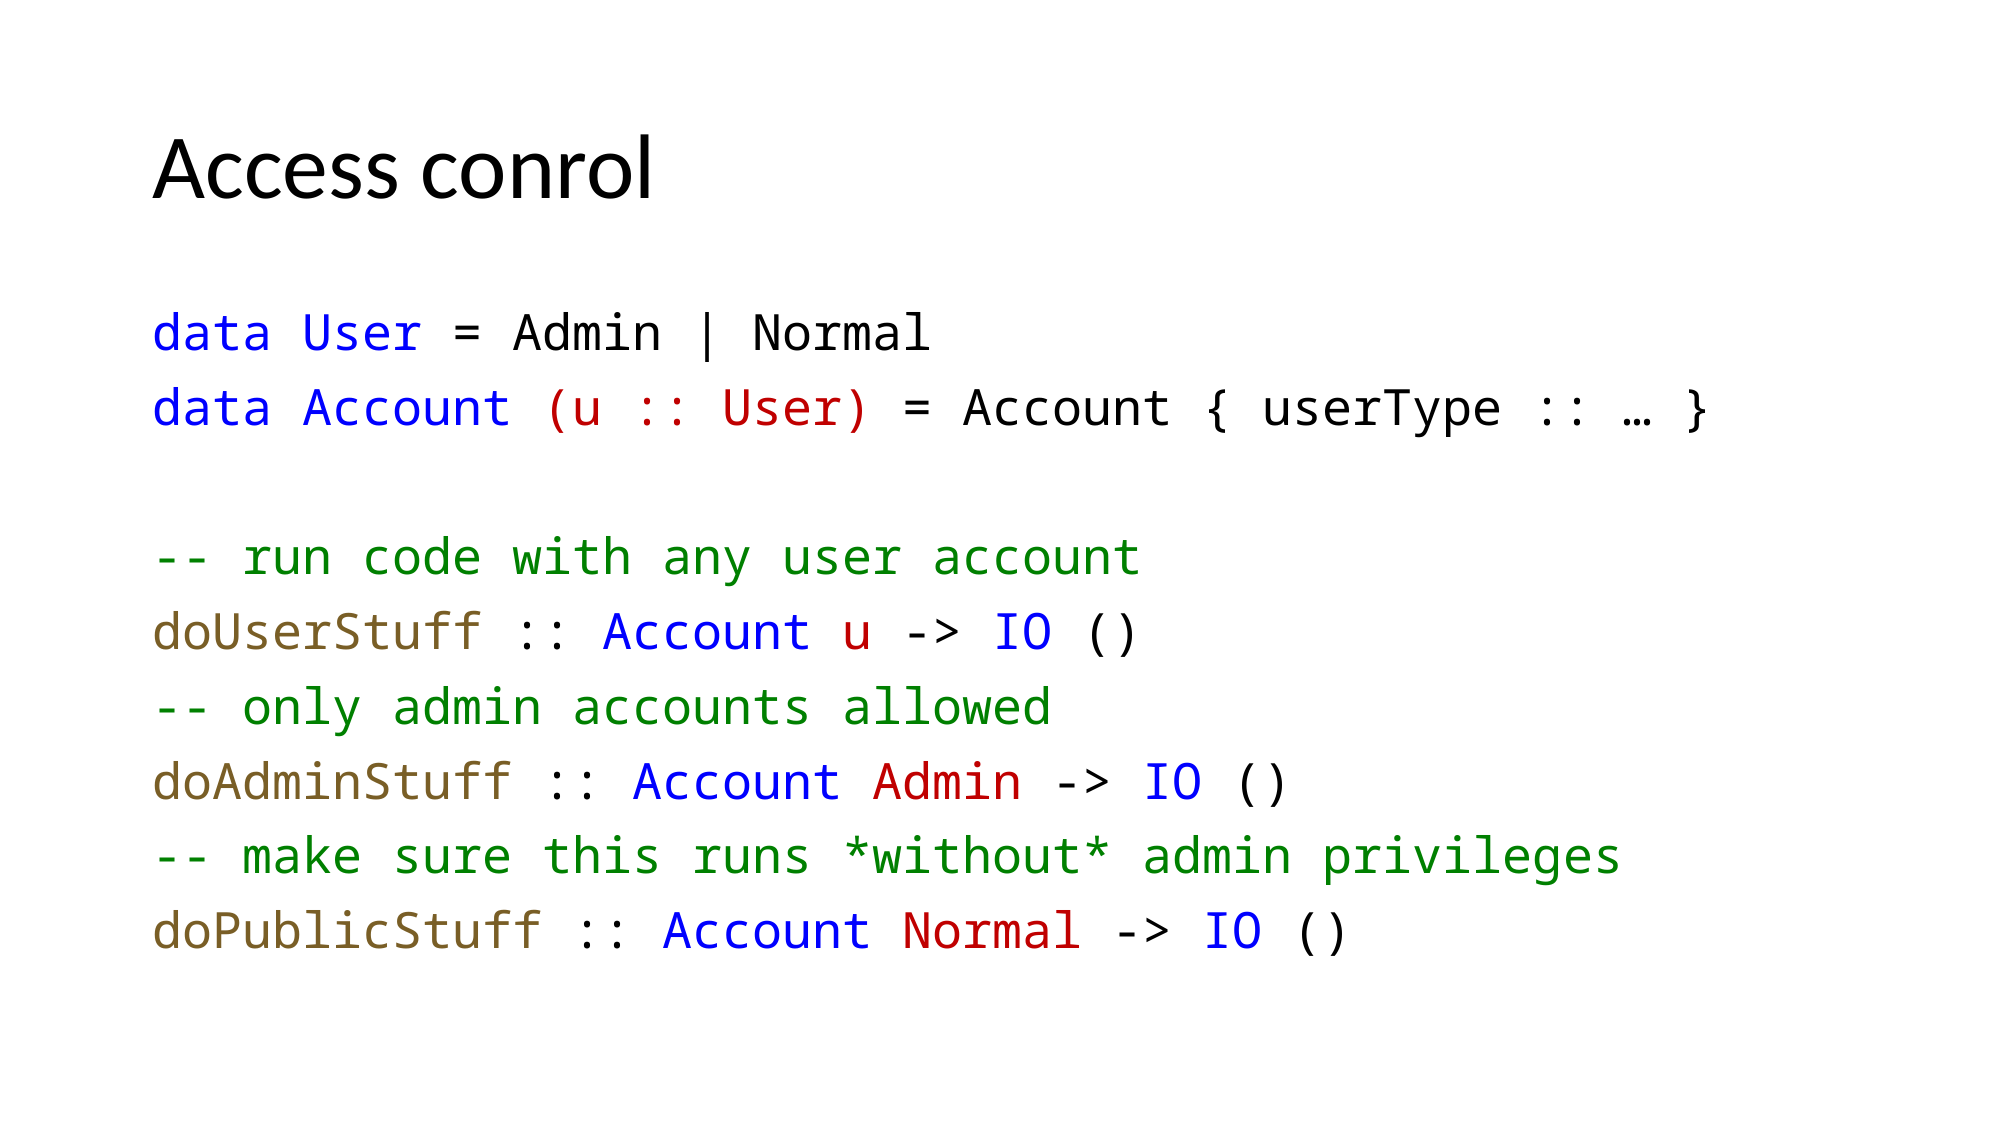

# Access conrol
data User = Admin | Normal
data Account (u :: User) = Account { userType :: … }

-- run code with any user account
doUserStuff :: Account u -> IO ()
-- only admin accounts allowed
doAdminStuff :: Account Admin -> IO ()
-- make sure this runs *without* admin privileges
doPublicStuff :: Account Normal -> IO ()